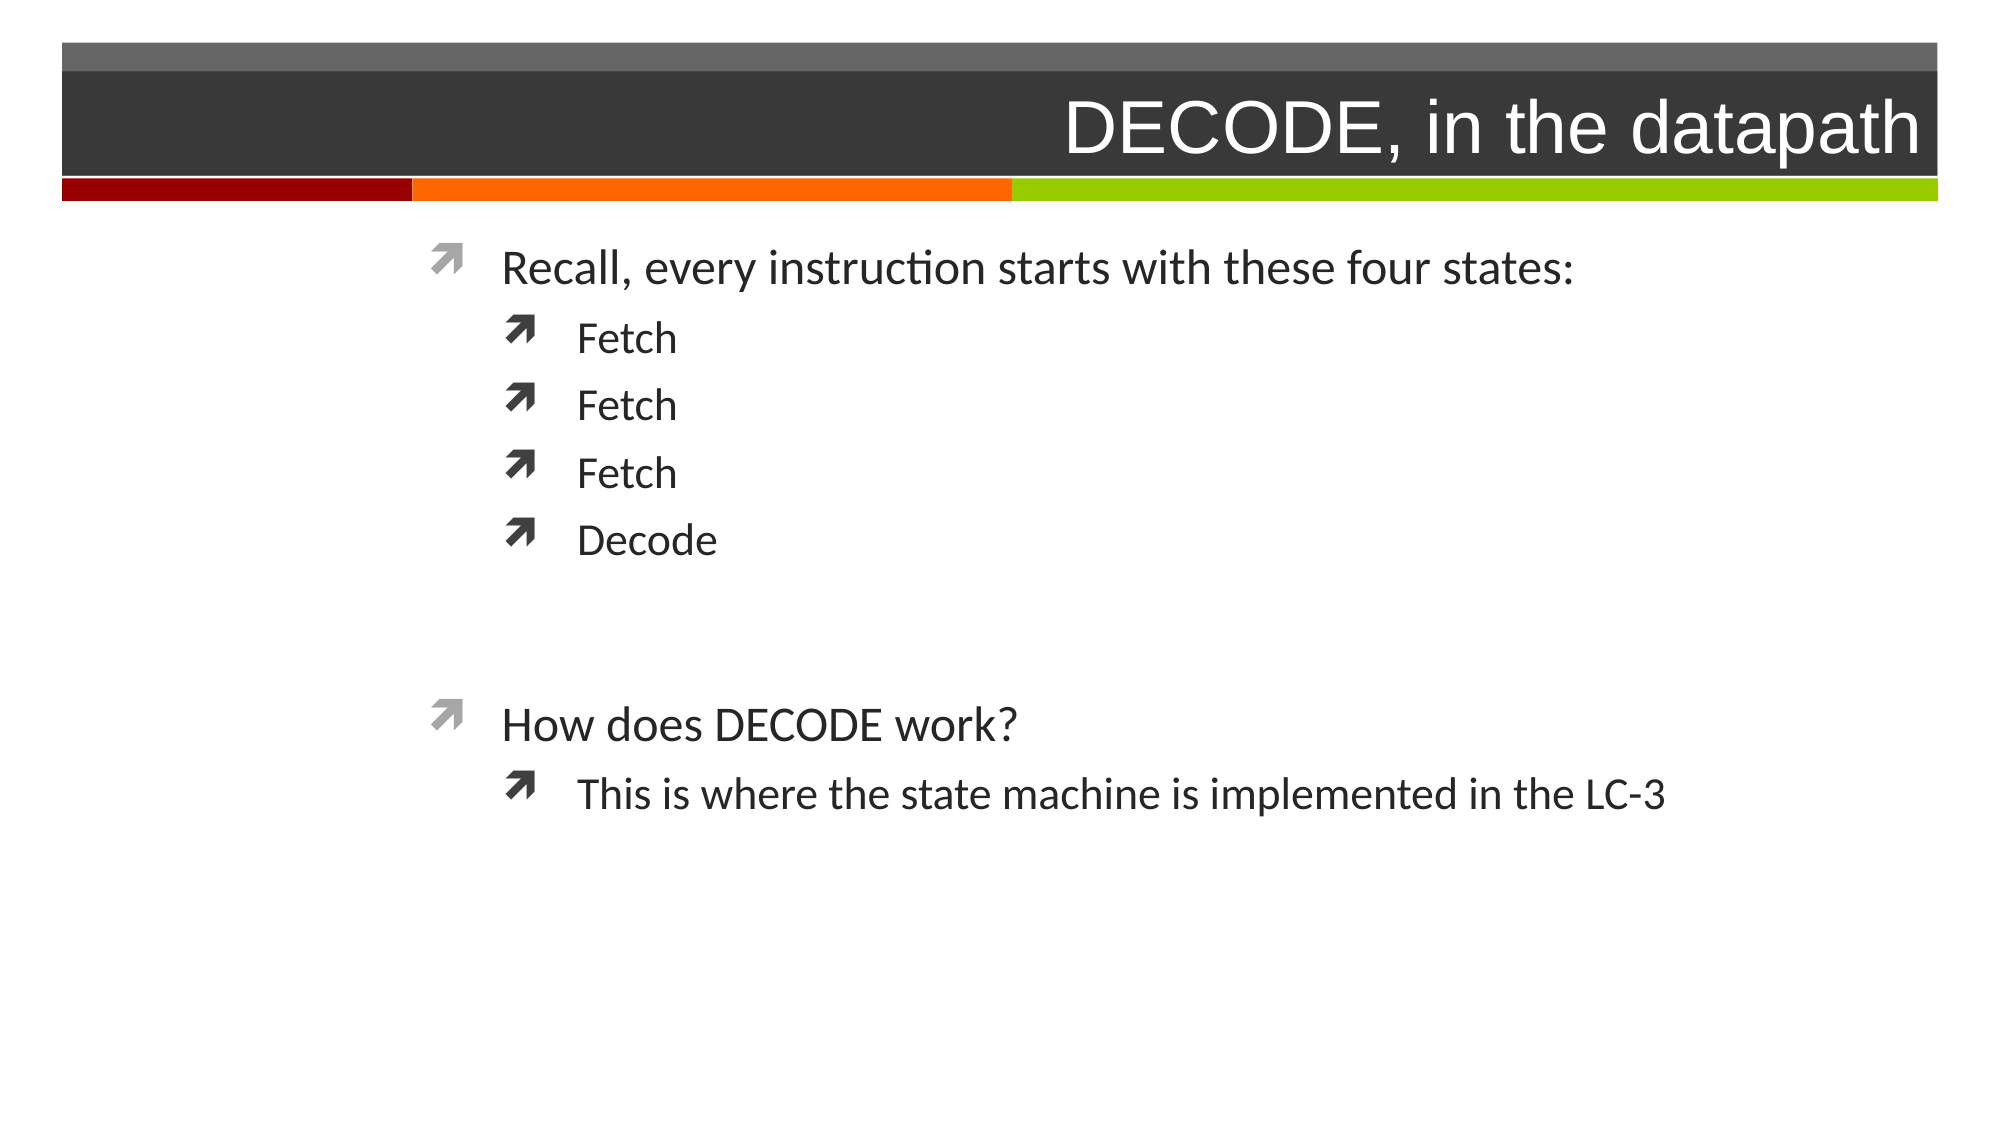

# DECODE, in the datapath
Recall, every instruction starts with these four states:
Fetch
Fetch
Fetch
Decode

How does DECODE work?
This is where the state machine is implemented in the LC-3